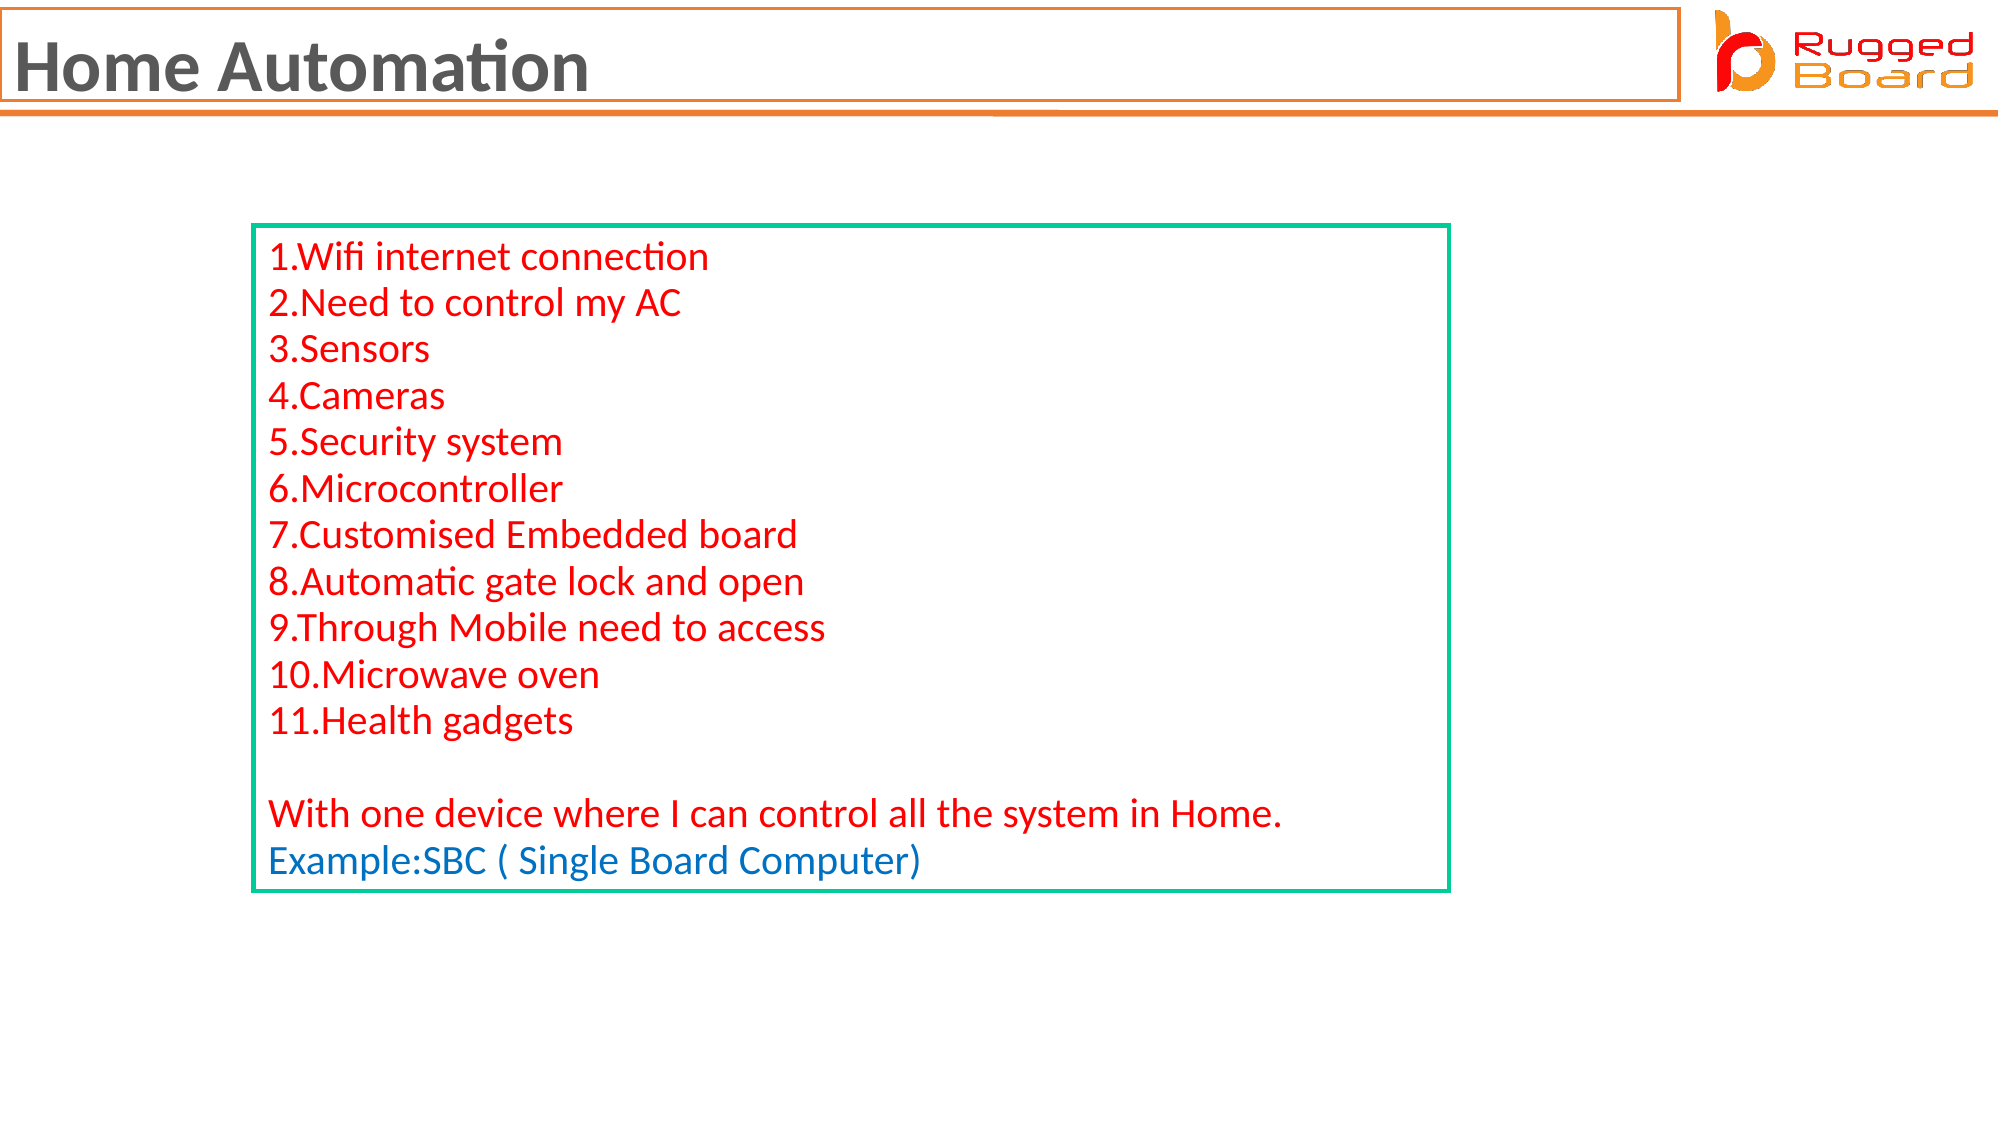

Home Automation
1.Wifi internet connection
2.Need to control my AC
3.Sensors
4.Cameras
5.Security system
6.Microcontroller
7.Customised Embedded board
8.Automatic gate lock and open
9.Through Mobile need to access
10.Microwave oven
11.Health gadgets

With one device where I can control all the system in Home.
Example:SBC ( Single Board Computer)